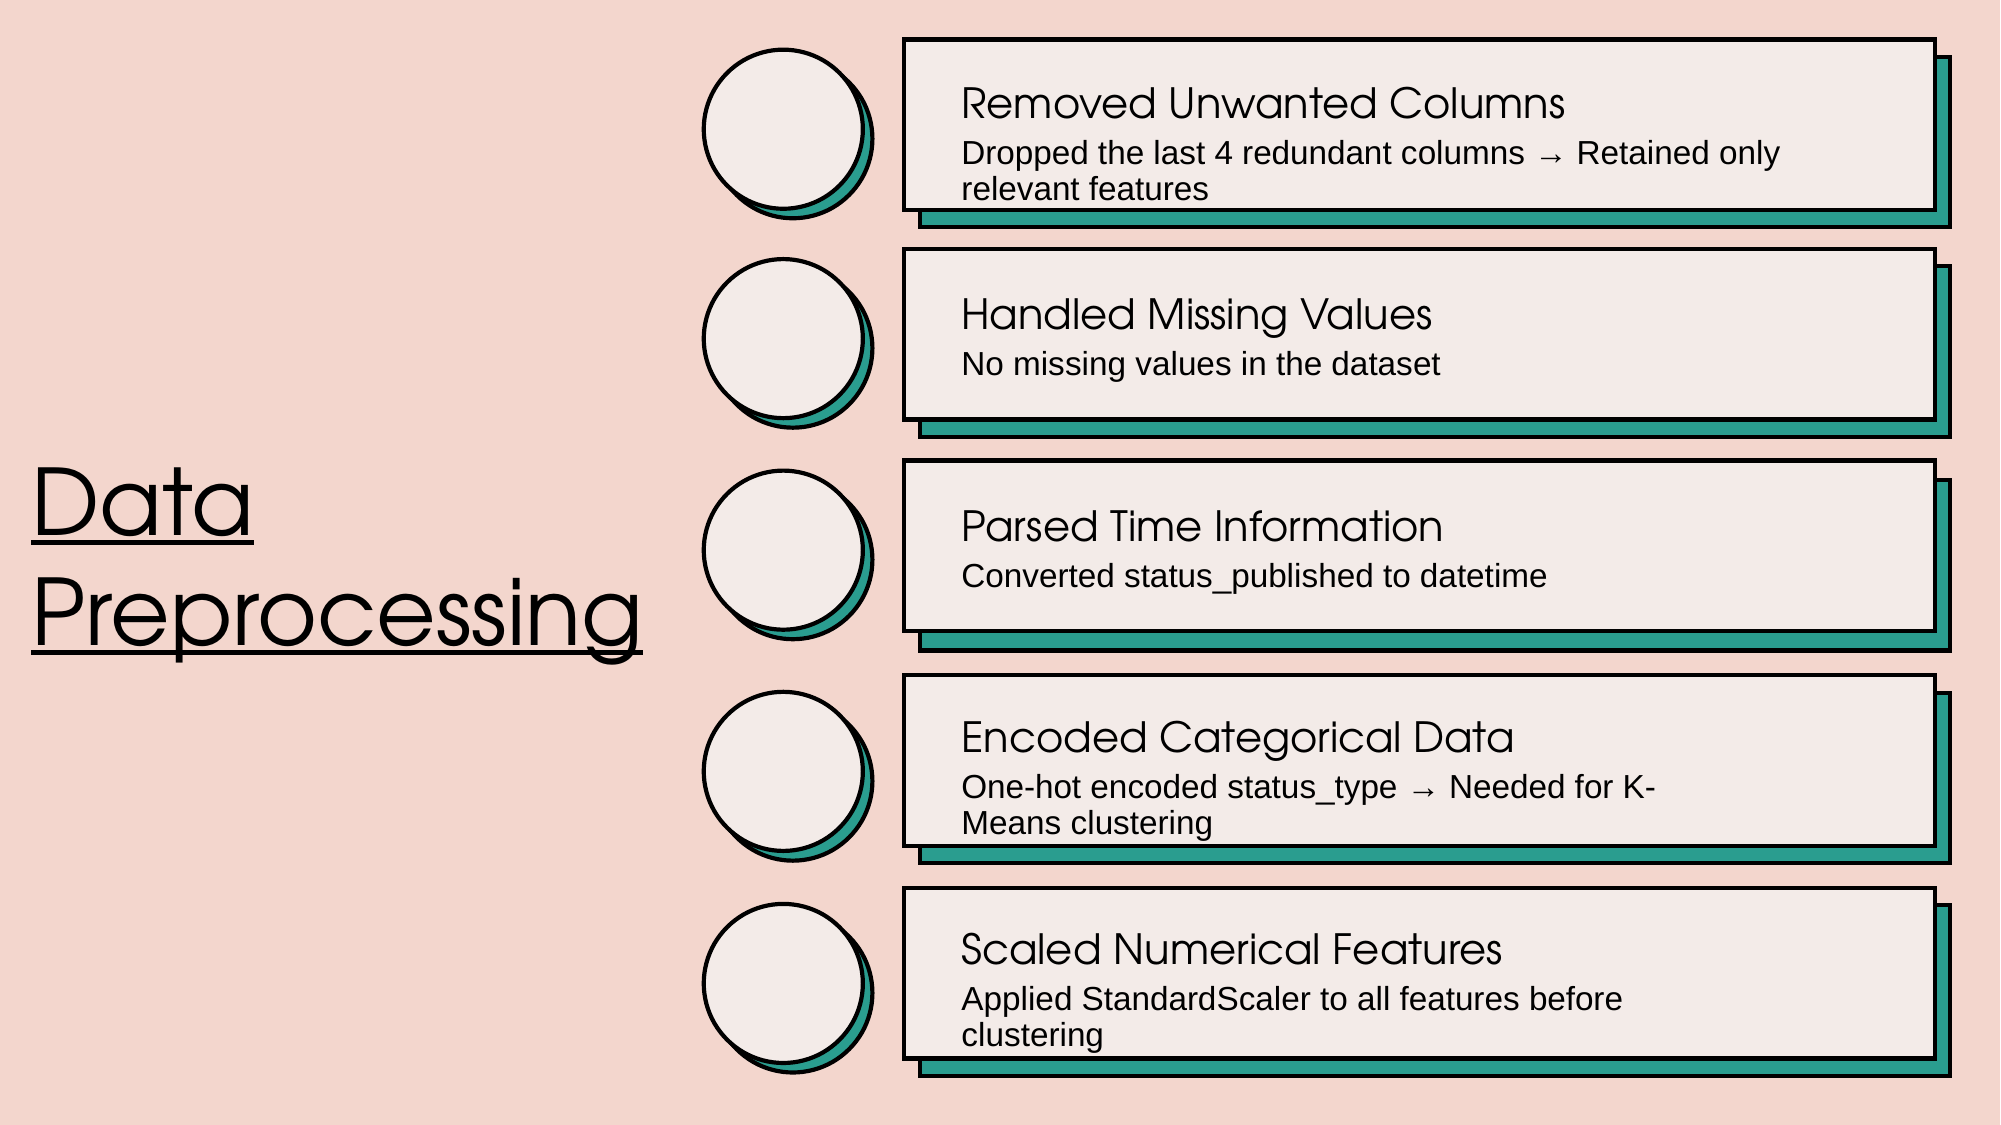

Removed Unwanted Columns
Dropped the last 4 redundant columns → Retained only relevant features
Handled Missing Values
# Data Preprocessing
No missing values in the dataset
Parsed Time Information
Converted status_published to datetime
Encoded Categorical Data
One-hot encoded status_type → Needed for K-Means clustering
Scaled Numerical Features
Applied StandardScaler to all features before clustering